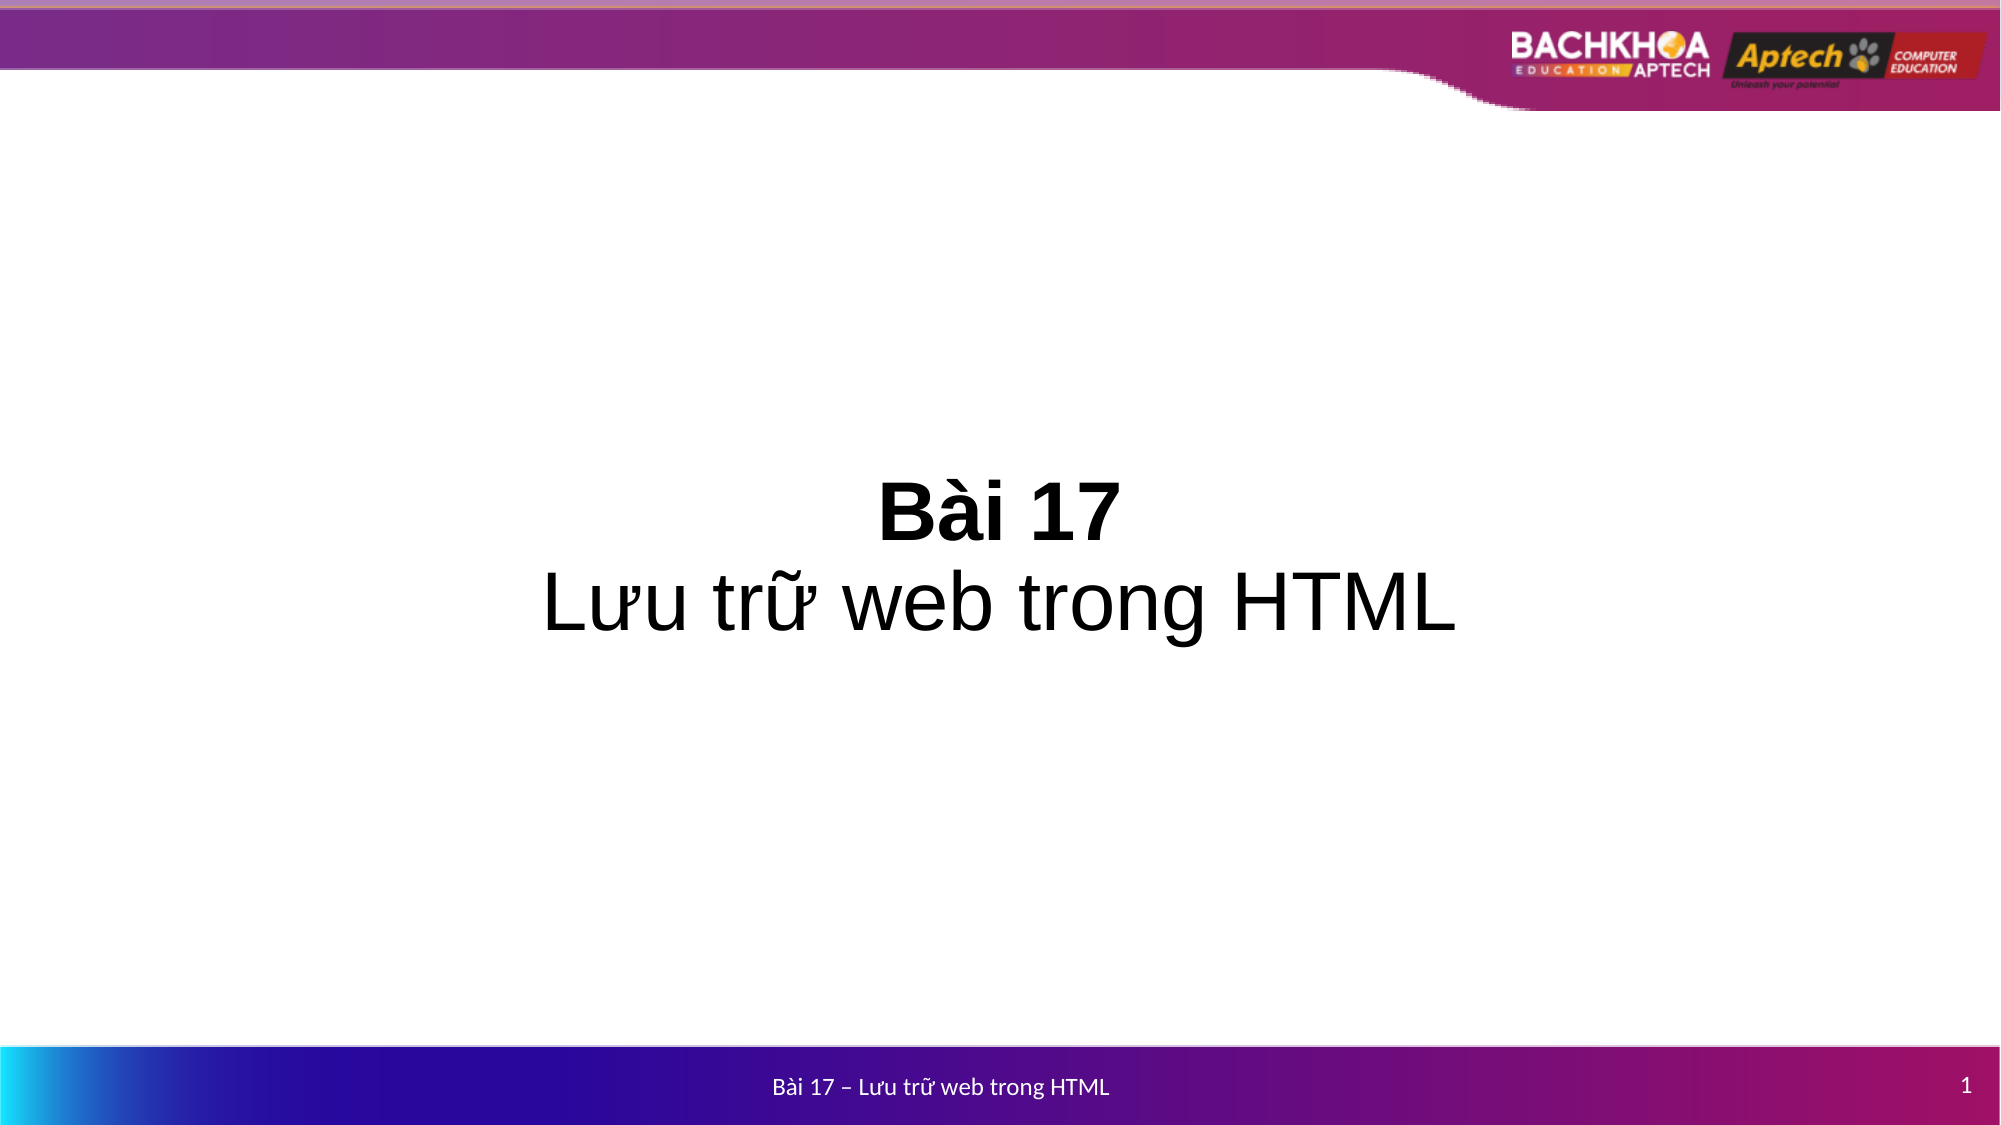

# Bài 17 Lưu trữ web trong HTML

1
Bài 17 – Lưu trữ web trong HTML